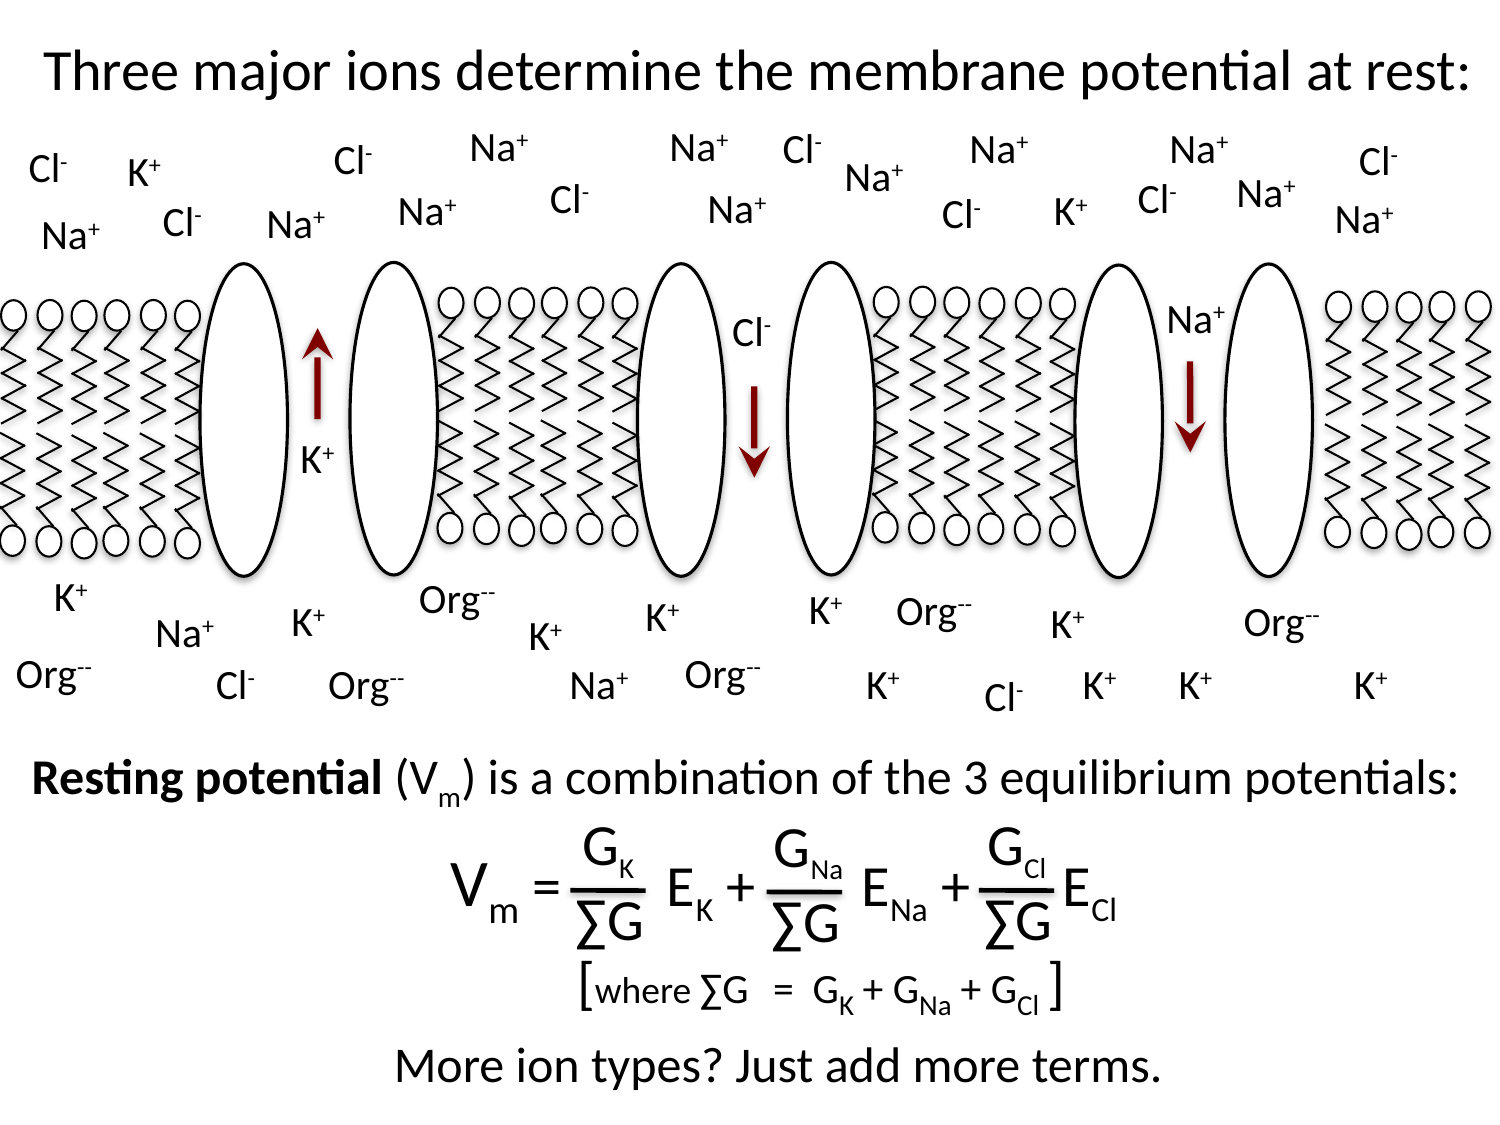

Three major ions determine the membrane potential at rest:
Na+
Na+
Cl-
Na+
Na+
Cl-
Cl-
Cl-
K+
Na+
Na+
Cl-
Cl-
Na+
Na+
K+
Cl-
Na+
Cl-
Na+
Na+

Na+

Cl-

 K+

K+
Org--
K+
Org--
K+
K+
Org--
K+
Na+
K+
Org--
Org--
Cl-
Org--
Na+
K+
K+
K+
K+
Cl-
Resting potential (Vm) is a combination of the 3 equilibrium potentials:
GK
∑G
GCl
∑G
GNa
∑G
                                  Vm =        EK +        ENa +       ECl
[where ∑G   =  GK + GNa + GCl ]
More ion types? Just add more terms.